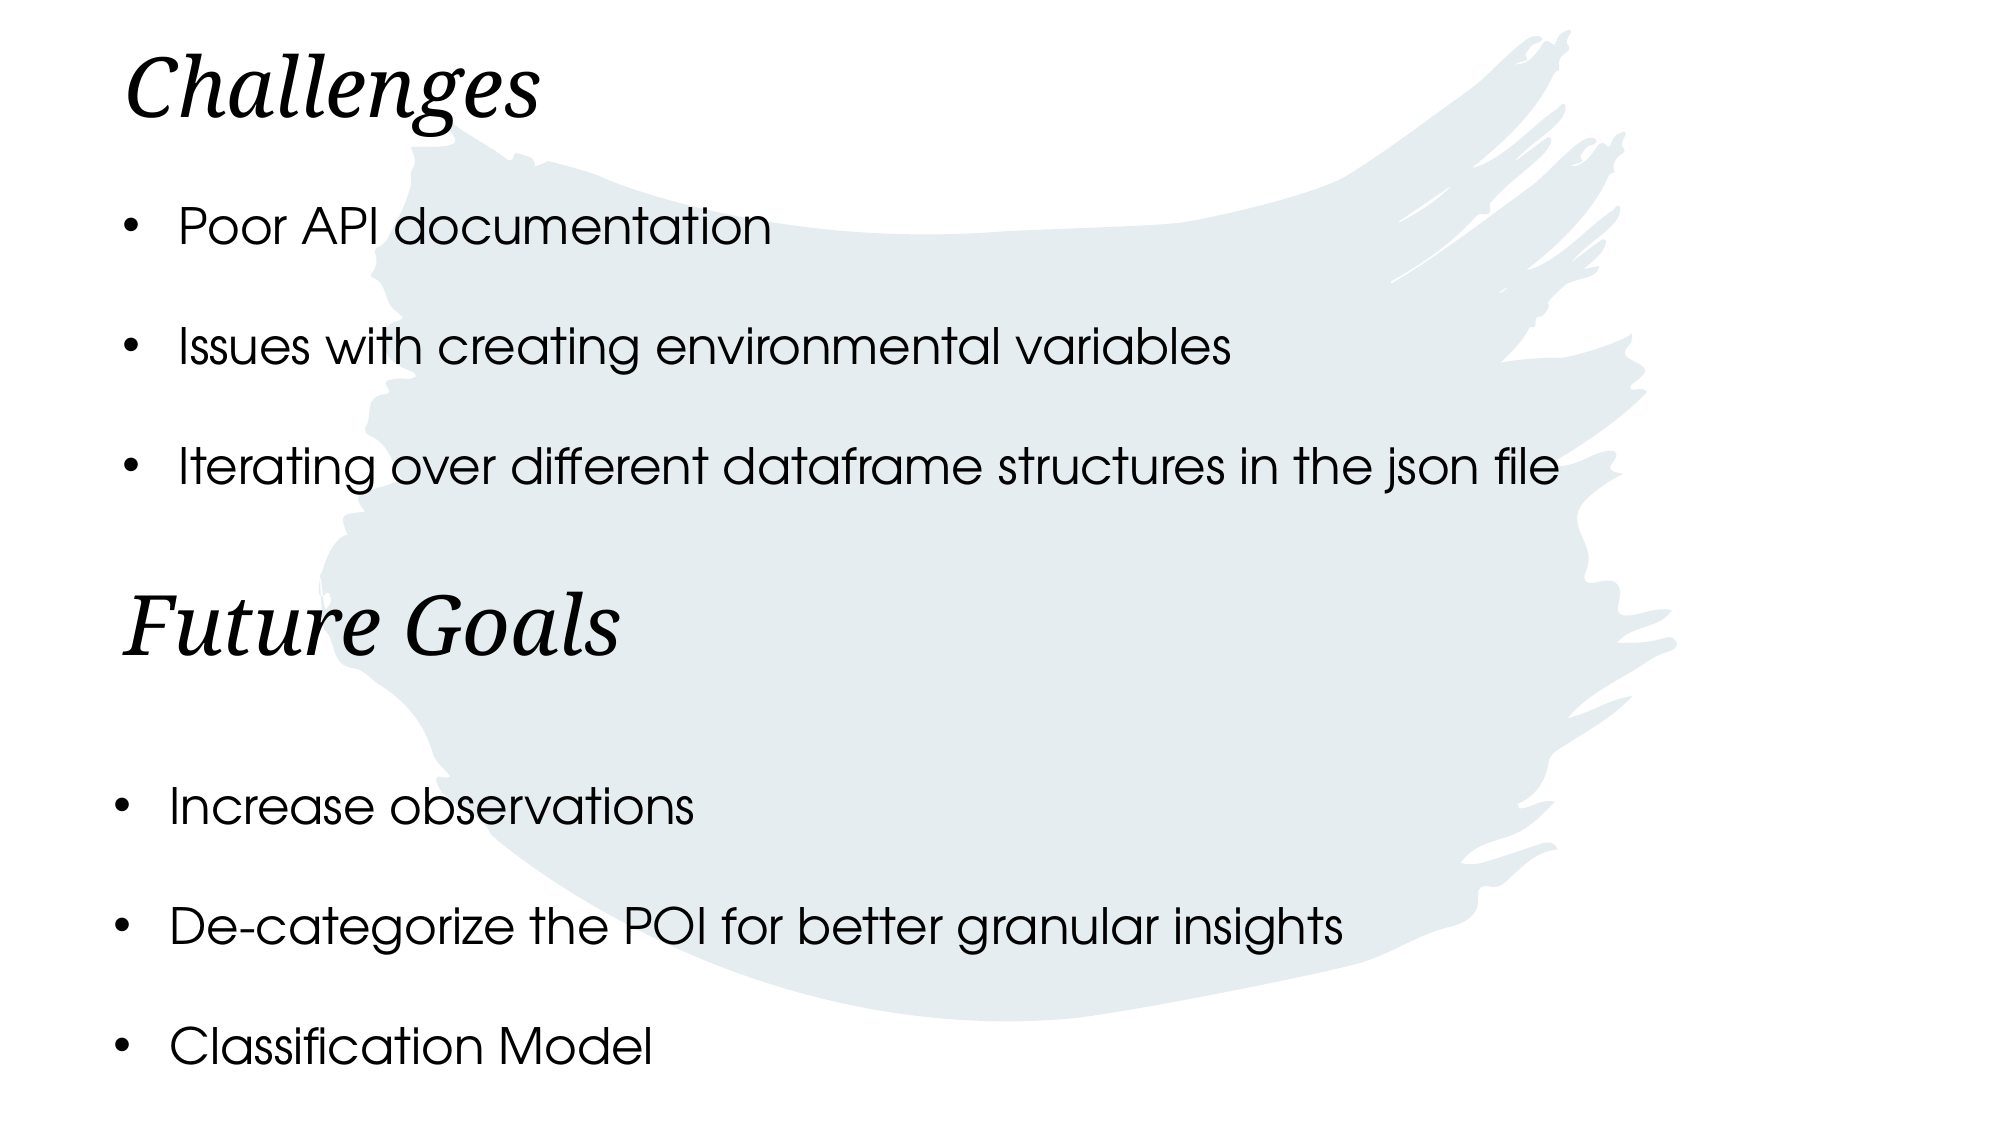

# Challenges
Poor API documentation

Issues with creating environmental variables

Iterating over different dataframe structures in the json file

Future Goals
Increase observations
De-categorize the POI for better granular insights
Classification Model